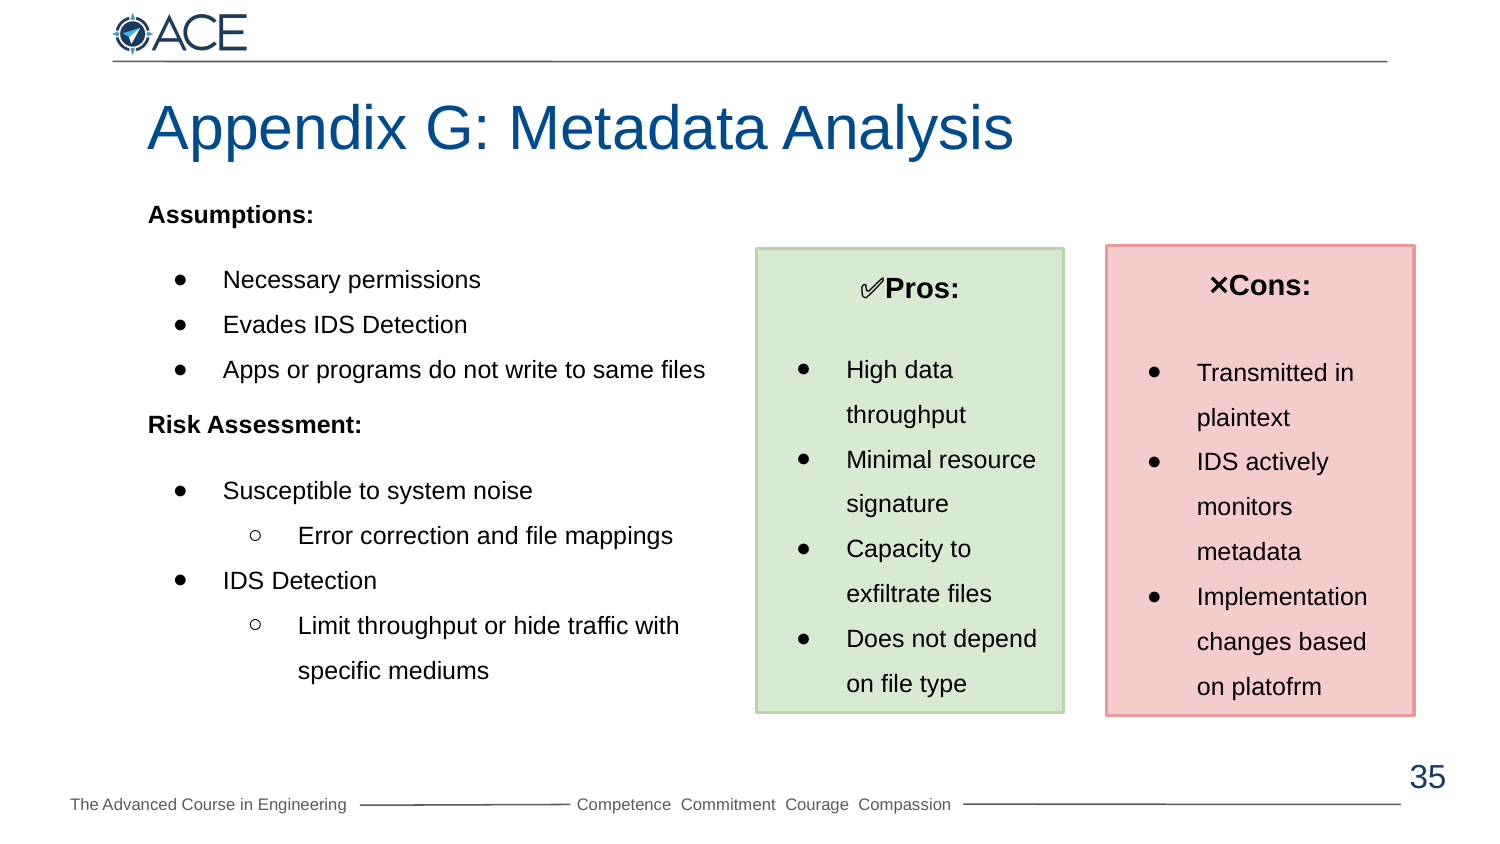

Appendix G: Metadata Analysis
Assumptions:
Necessary permissions
Evades IDS Detection
Apps or programs do not write to same files
Risk Assessment:
Susceptible to system noise
Error correction and file mappings
IDS Detection
Limit throughput or hide traffic with specific mediums

❌Cons:

Transmitted in plaintext
IDS actively monitors metadata
Implementation changes based on platofrm
✅Pros:

High data throughput
Minimal resource signature
Capacity to exfiltrate files
Does not depend on file type